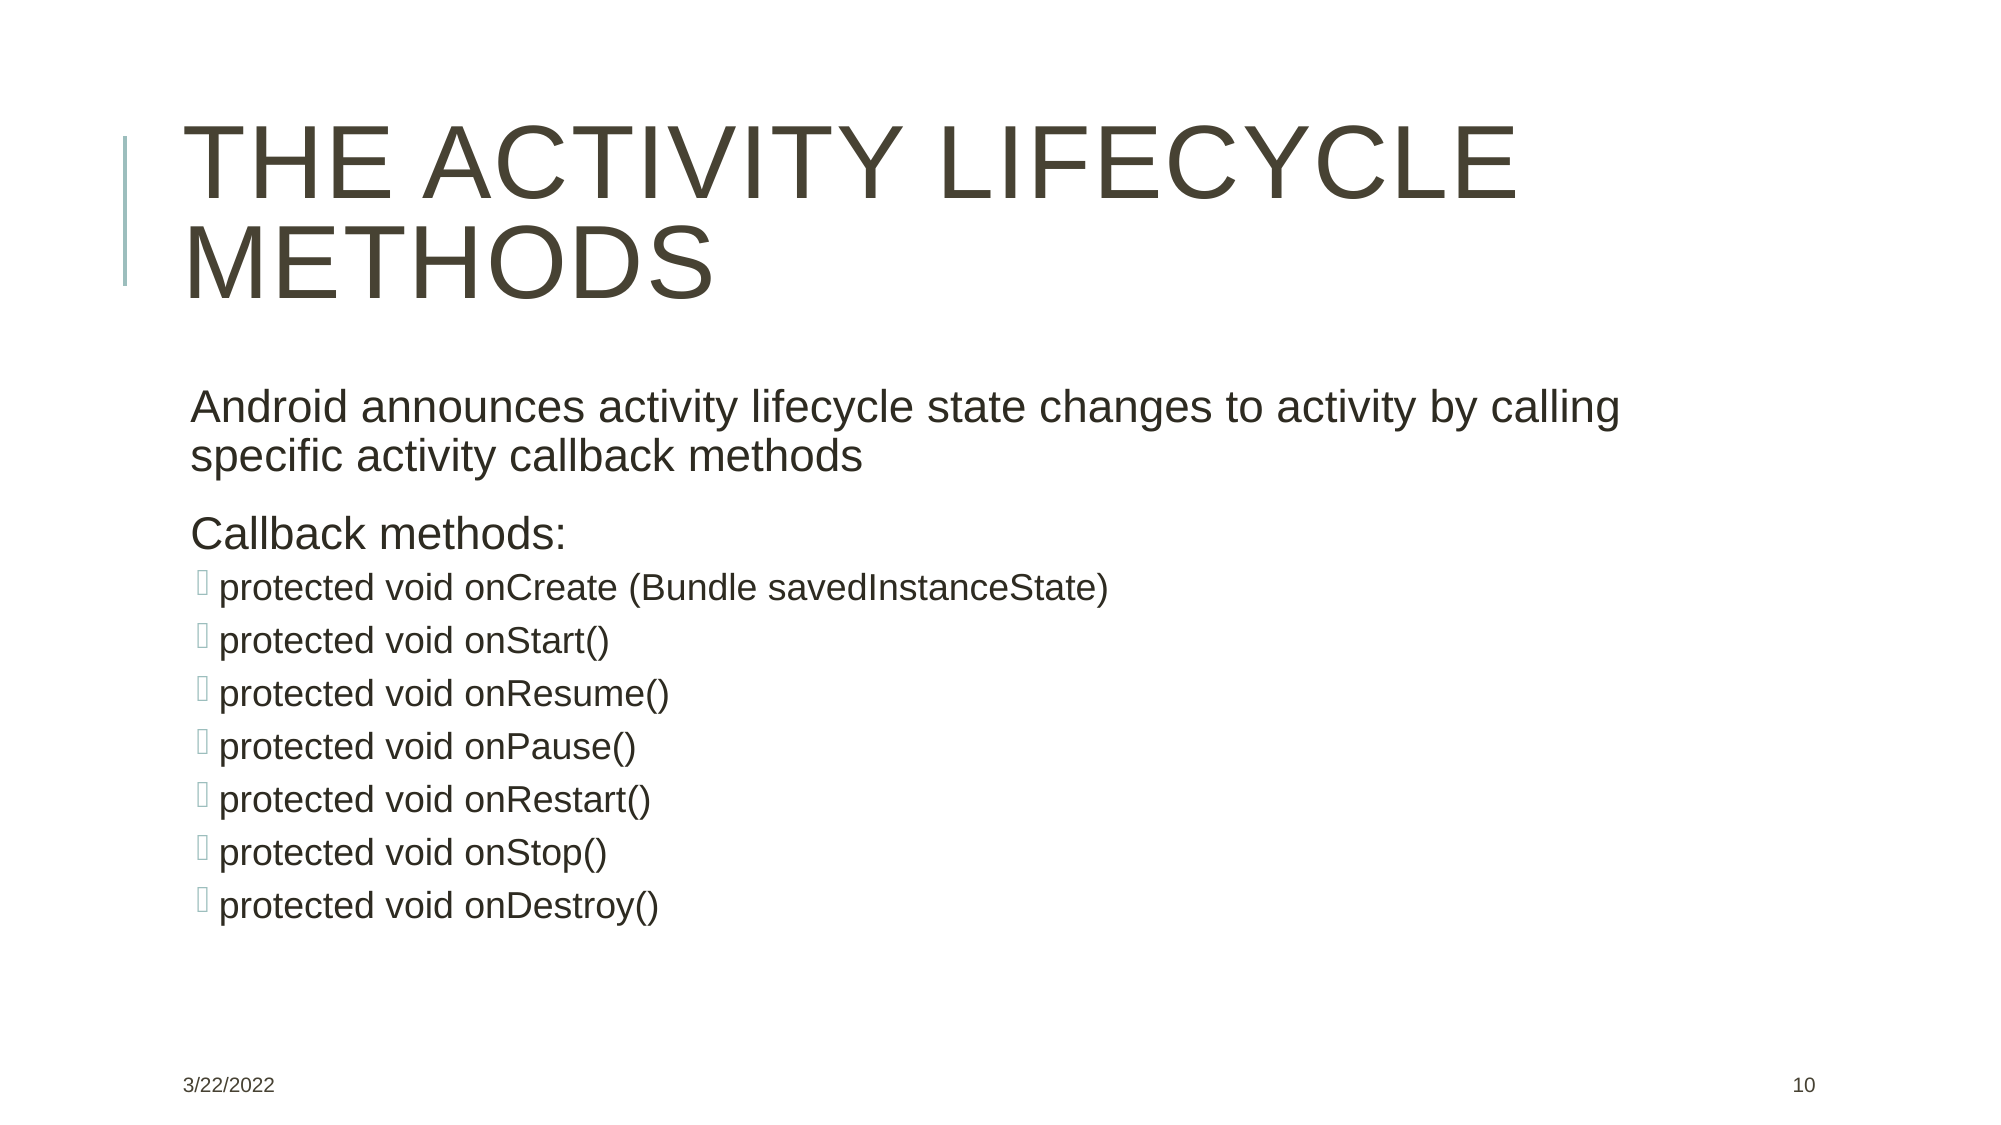

# The Activity Lifecycle Methods
Android announces activity lifecycle state changes to activity by calling specific activity callback methods
Callback methods:
protected void onCreate (Bundle savedInstanceState)
protected void onStart()
protected void onResume()
protected void onPause()
protected void onRestart()
protected void onStop()
protected void onDestroy()
3/22/2022
10